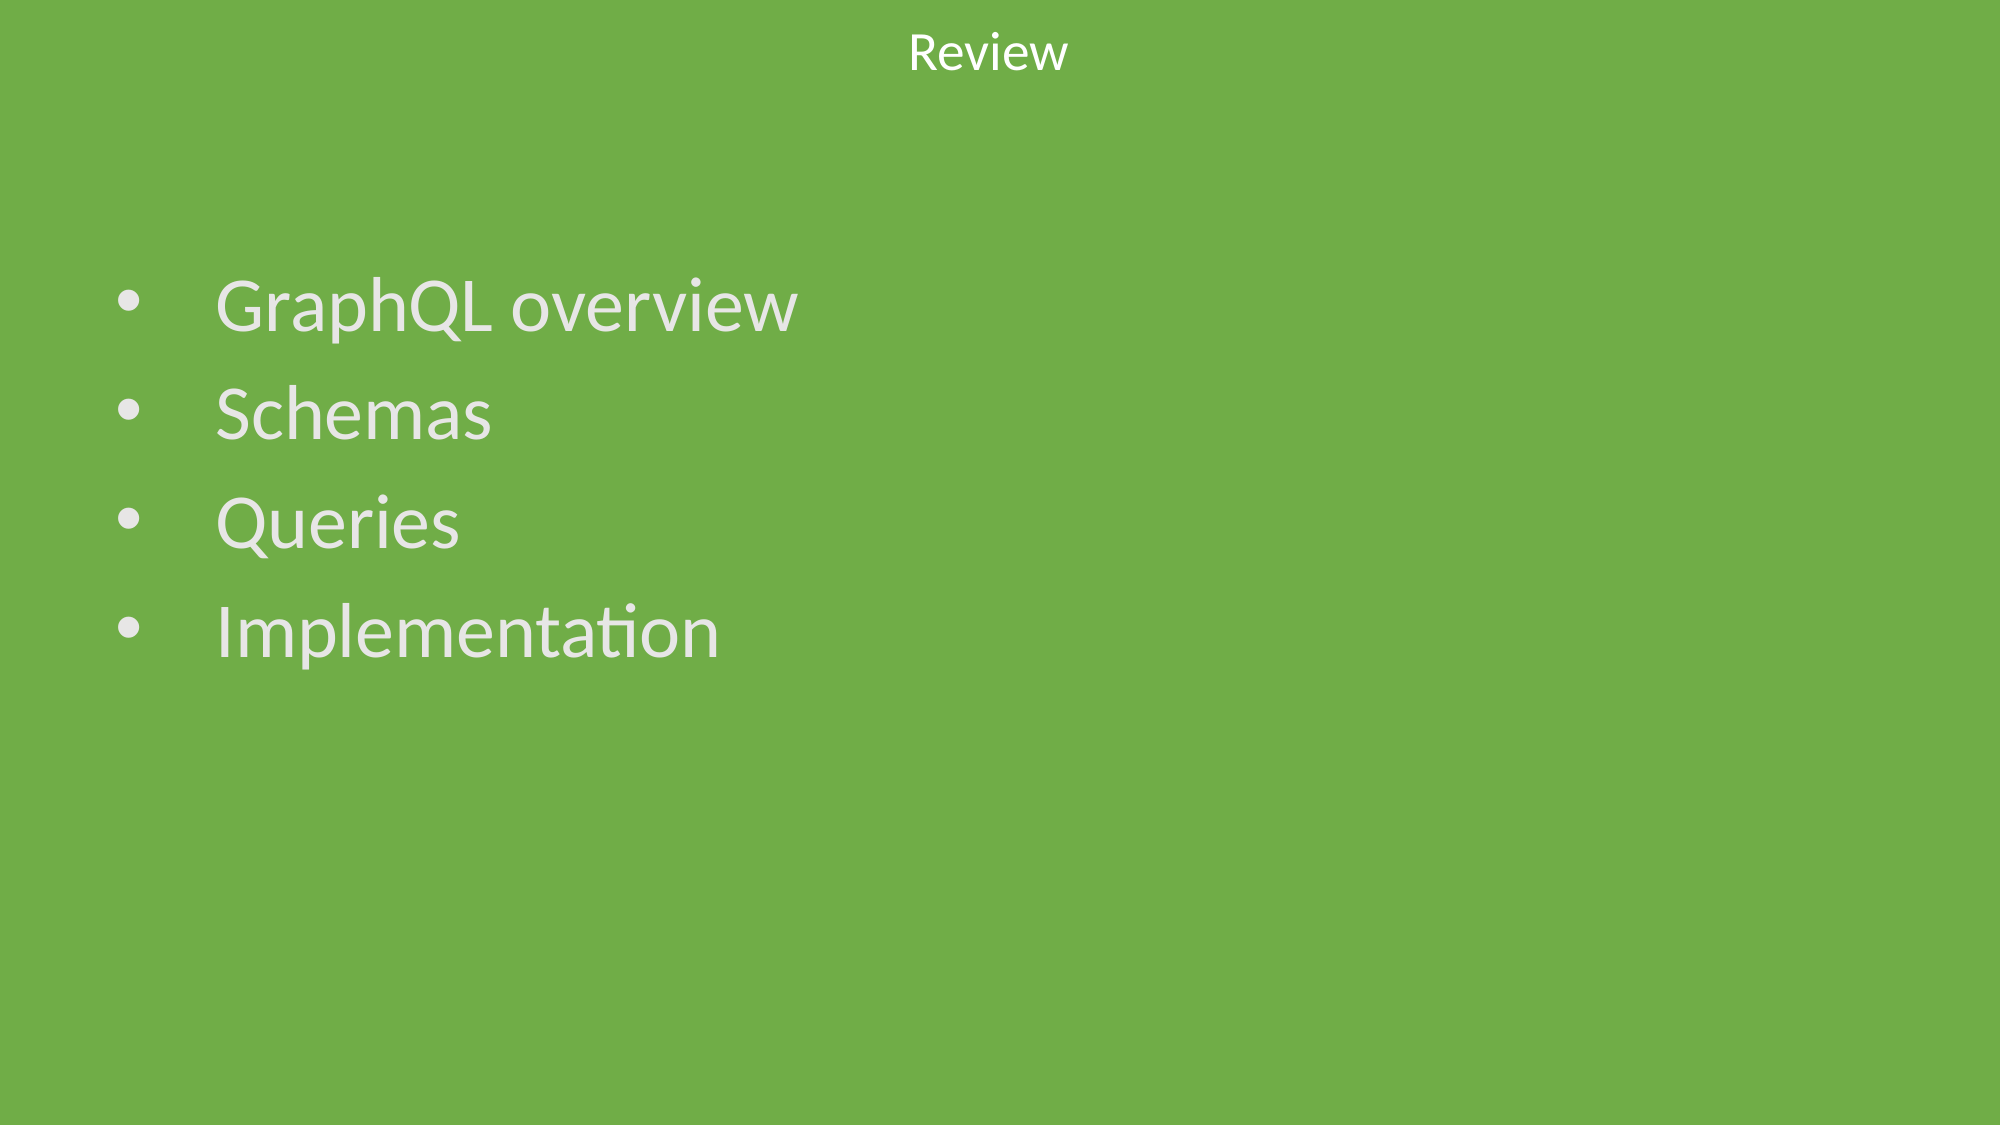

# Review
GraphQL overview
Schemas
Queries
Implementation